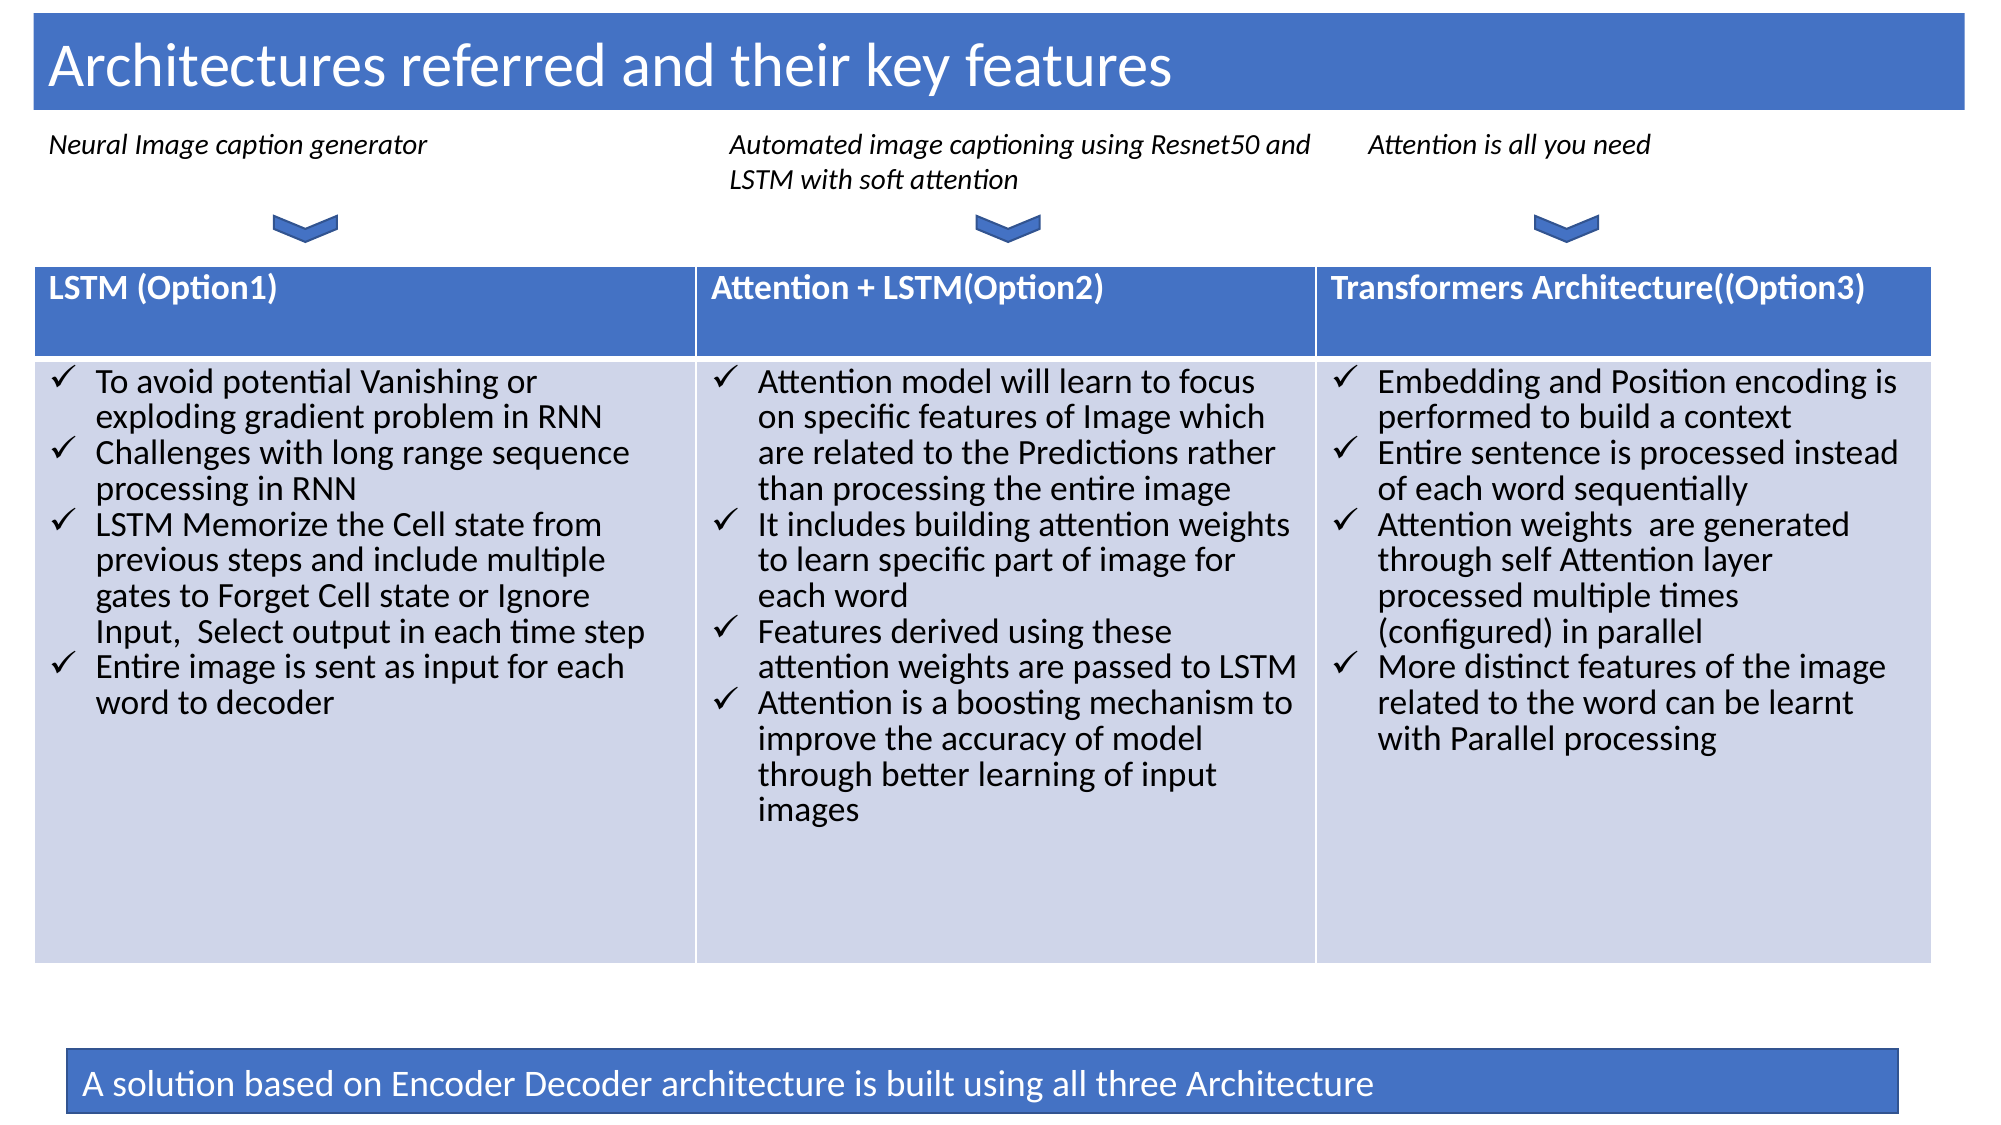

Architectures referred and their key features
Neural Image caption generator
Automated image captioning using Resnet50 and LSTM with soft attention
Attention is all you need

| LSTM (Option1) | Attention + LSTM(Option2) | Transformers Architecture((Option3) |
| --- | --- | --- |
| To avoid potential Vanishing or exploding gradient problem in RNN Challenges with long range sequence processing in RNN LSTM Memorize the Cell state from previous steps and include multiple gates to Forget Cell state or Ignore Input, Select output in each time step Entire image is sent as input for each word to decoder | Attention model will learn to focus on specific features of Image which are related to the Predictions rather than processing the entire image It includes building attention weights to learn specific part of image for each word Features derived using these attention weights are passed to LSTM Attention is a boosting mechanism to improve the accuracy of model through better learning of input images | Embedding and Position encoding is performed to build a context Entire sentence is processed instead of each word sequentially Attention weights are generated through self Attention layer processed multiple times (configured) in parallel More distinct features of the image related to the word can be learnt with Parallel processing |
A solution based on Encoder Decoder architecture is built using all three Architecture